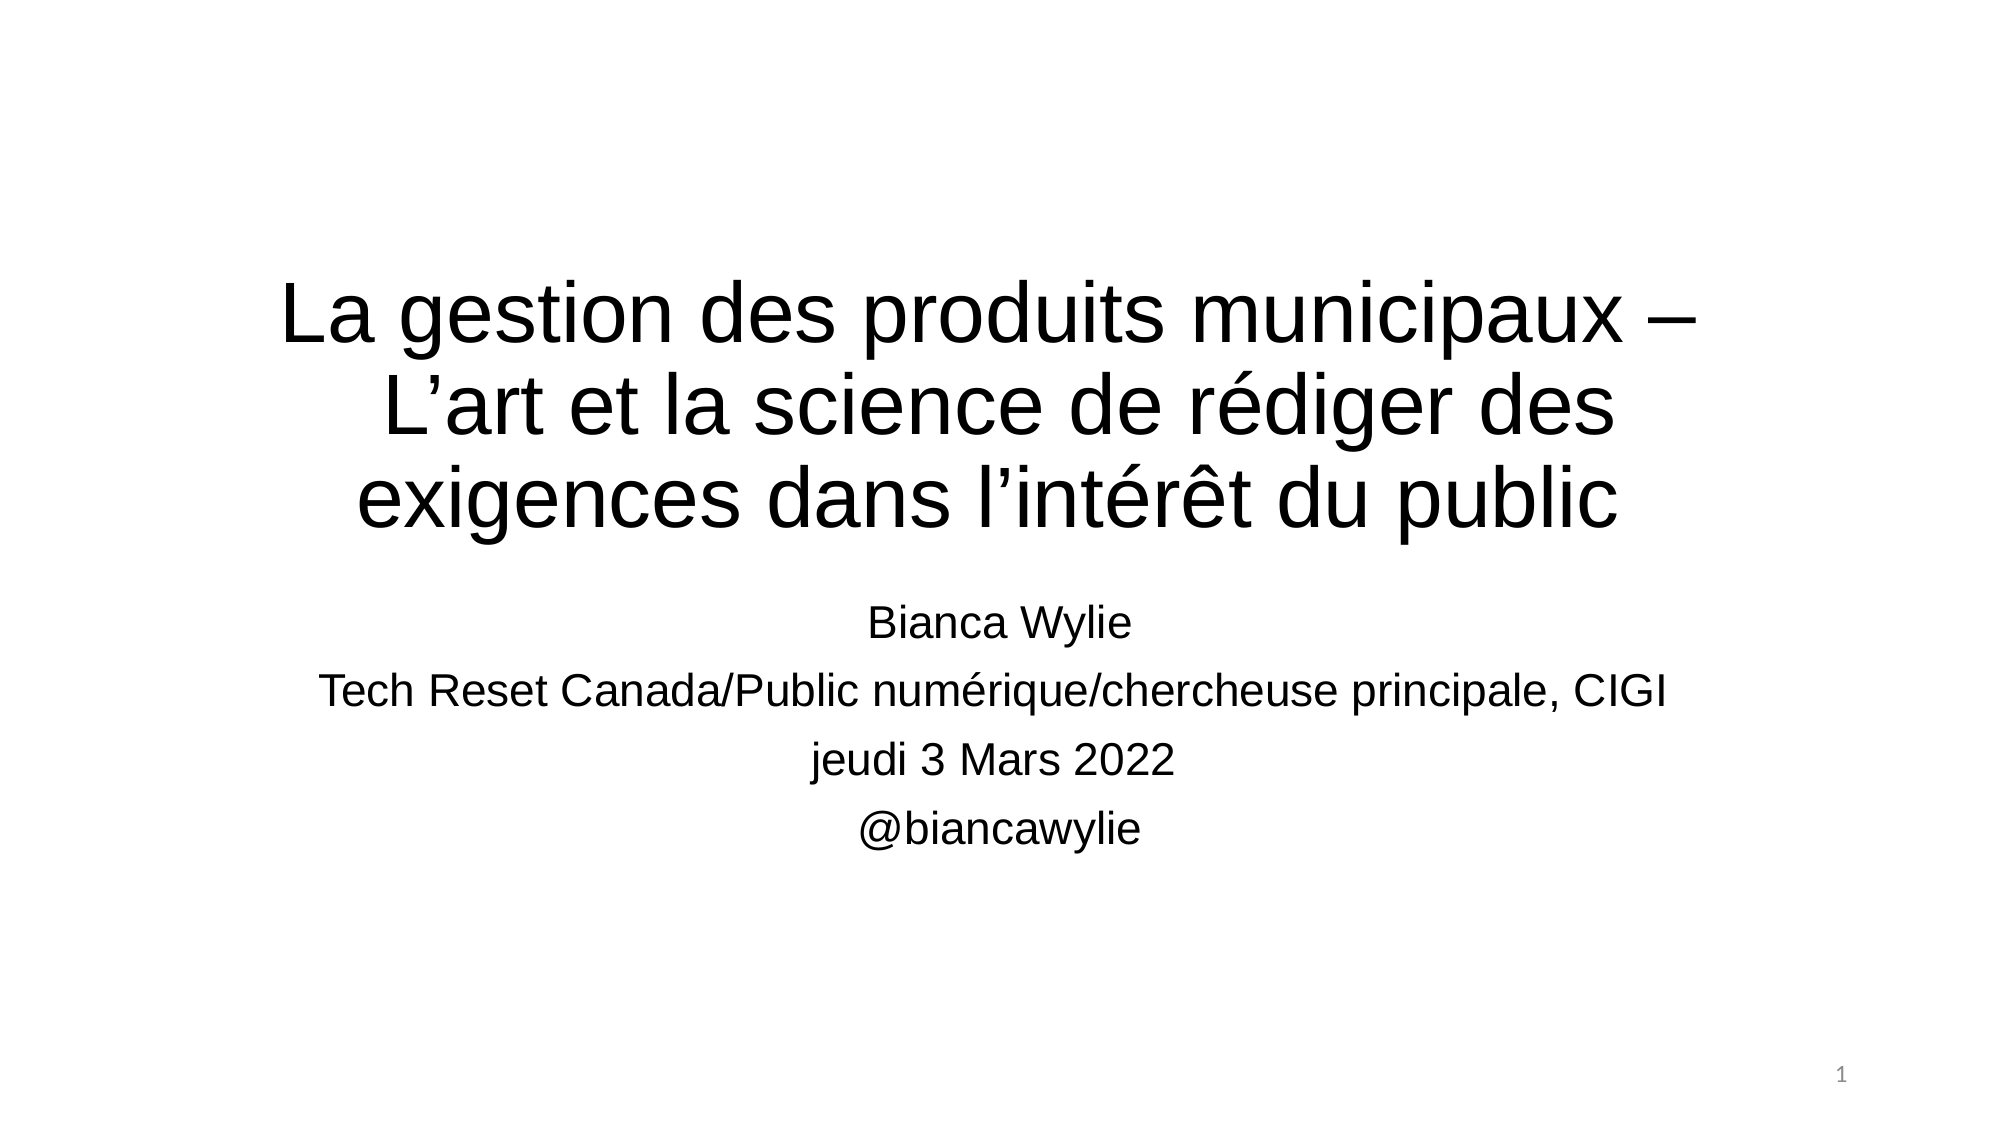

# La gestion des produits municipaux – L’art et la science de rédiger des exigences dans l’intérêt du public
Bianca Wylie
Tech Reset Canada/Public numérique/chercheuse principale, CIGI
jeudi 3 Mars 2022
@biancawylie
1